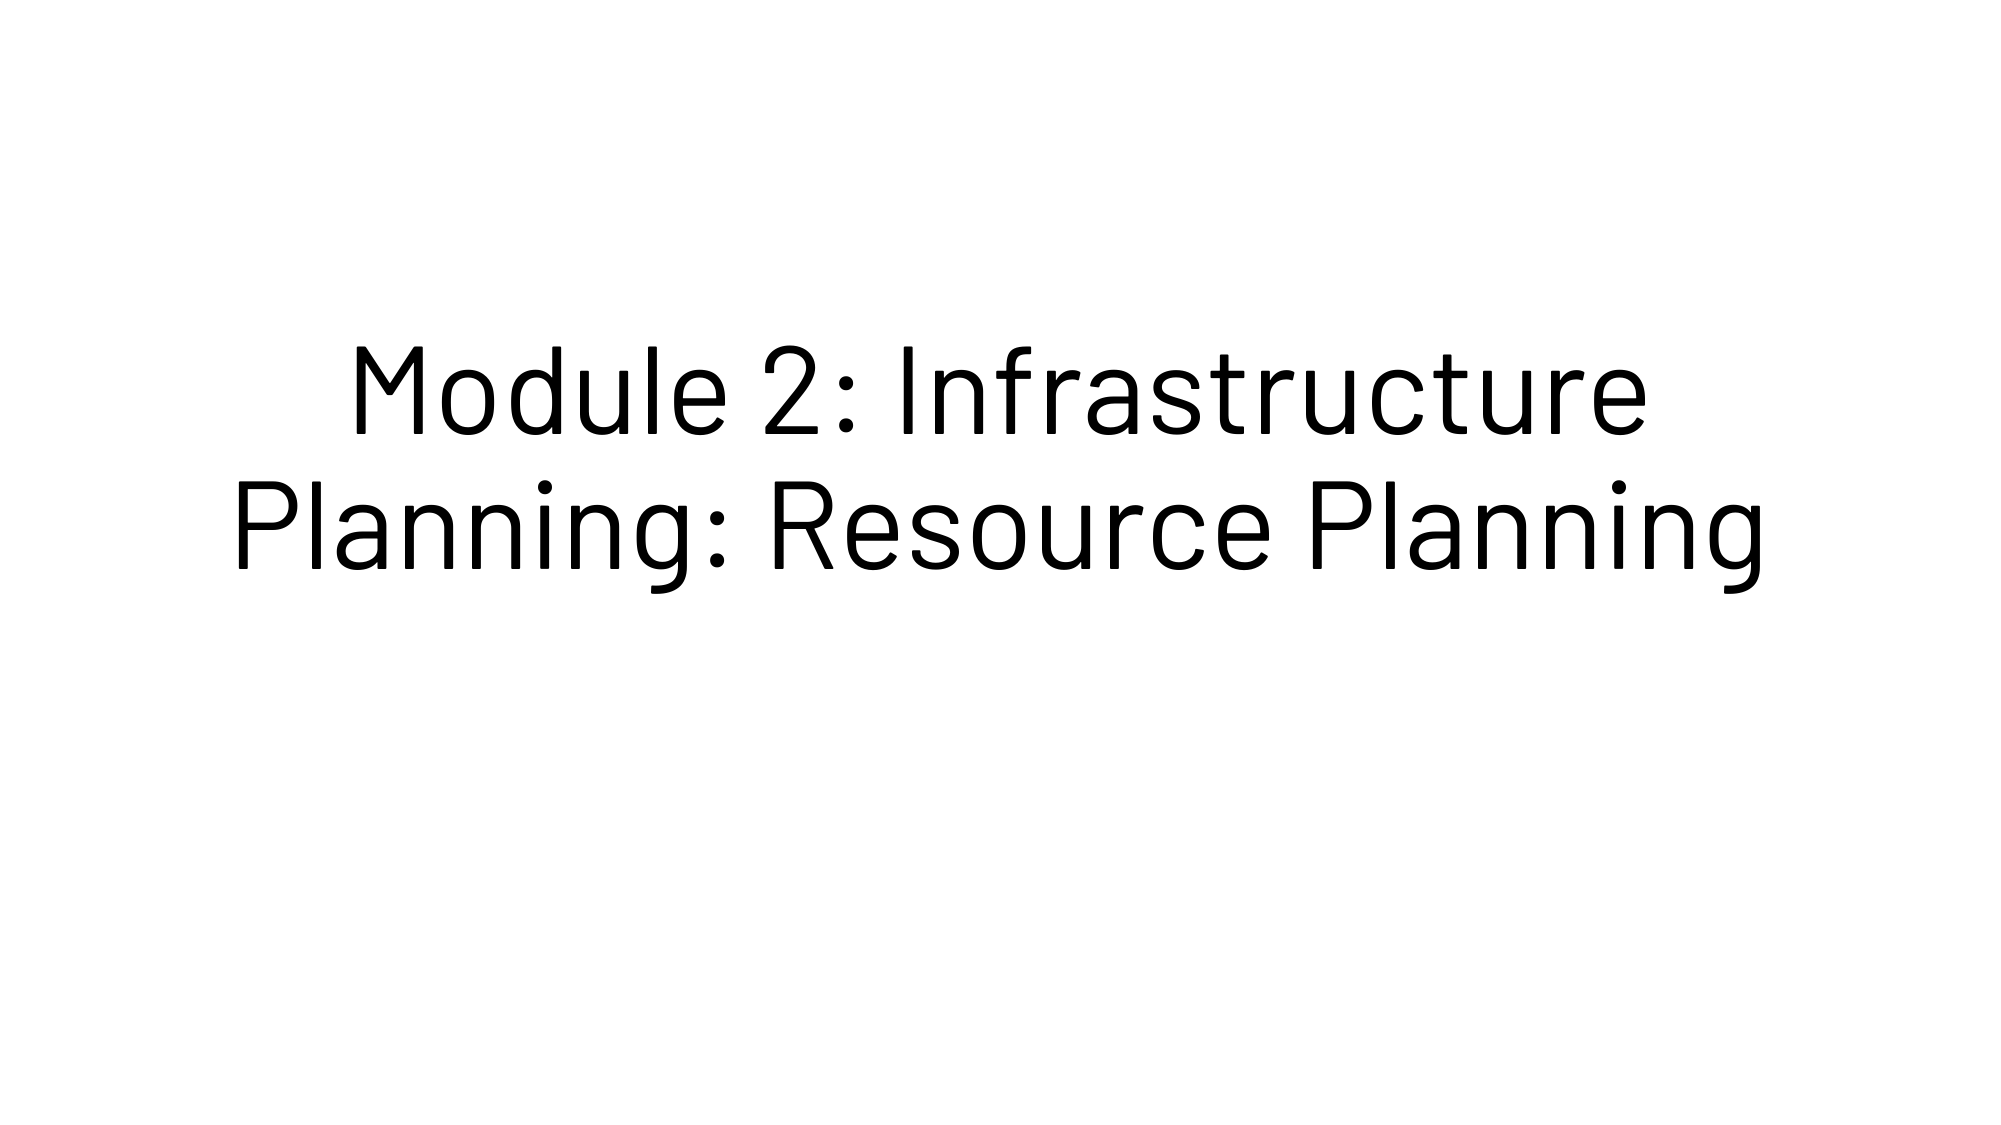

# Module 2: Infrastructure Planning: Resource Planning